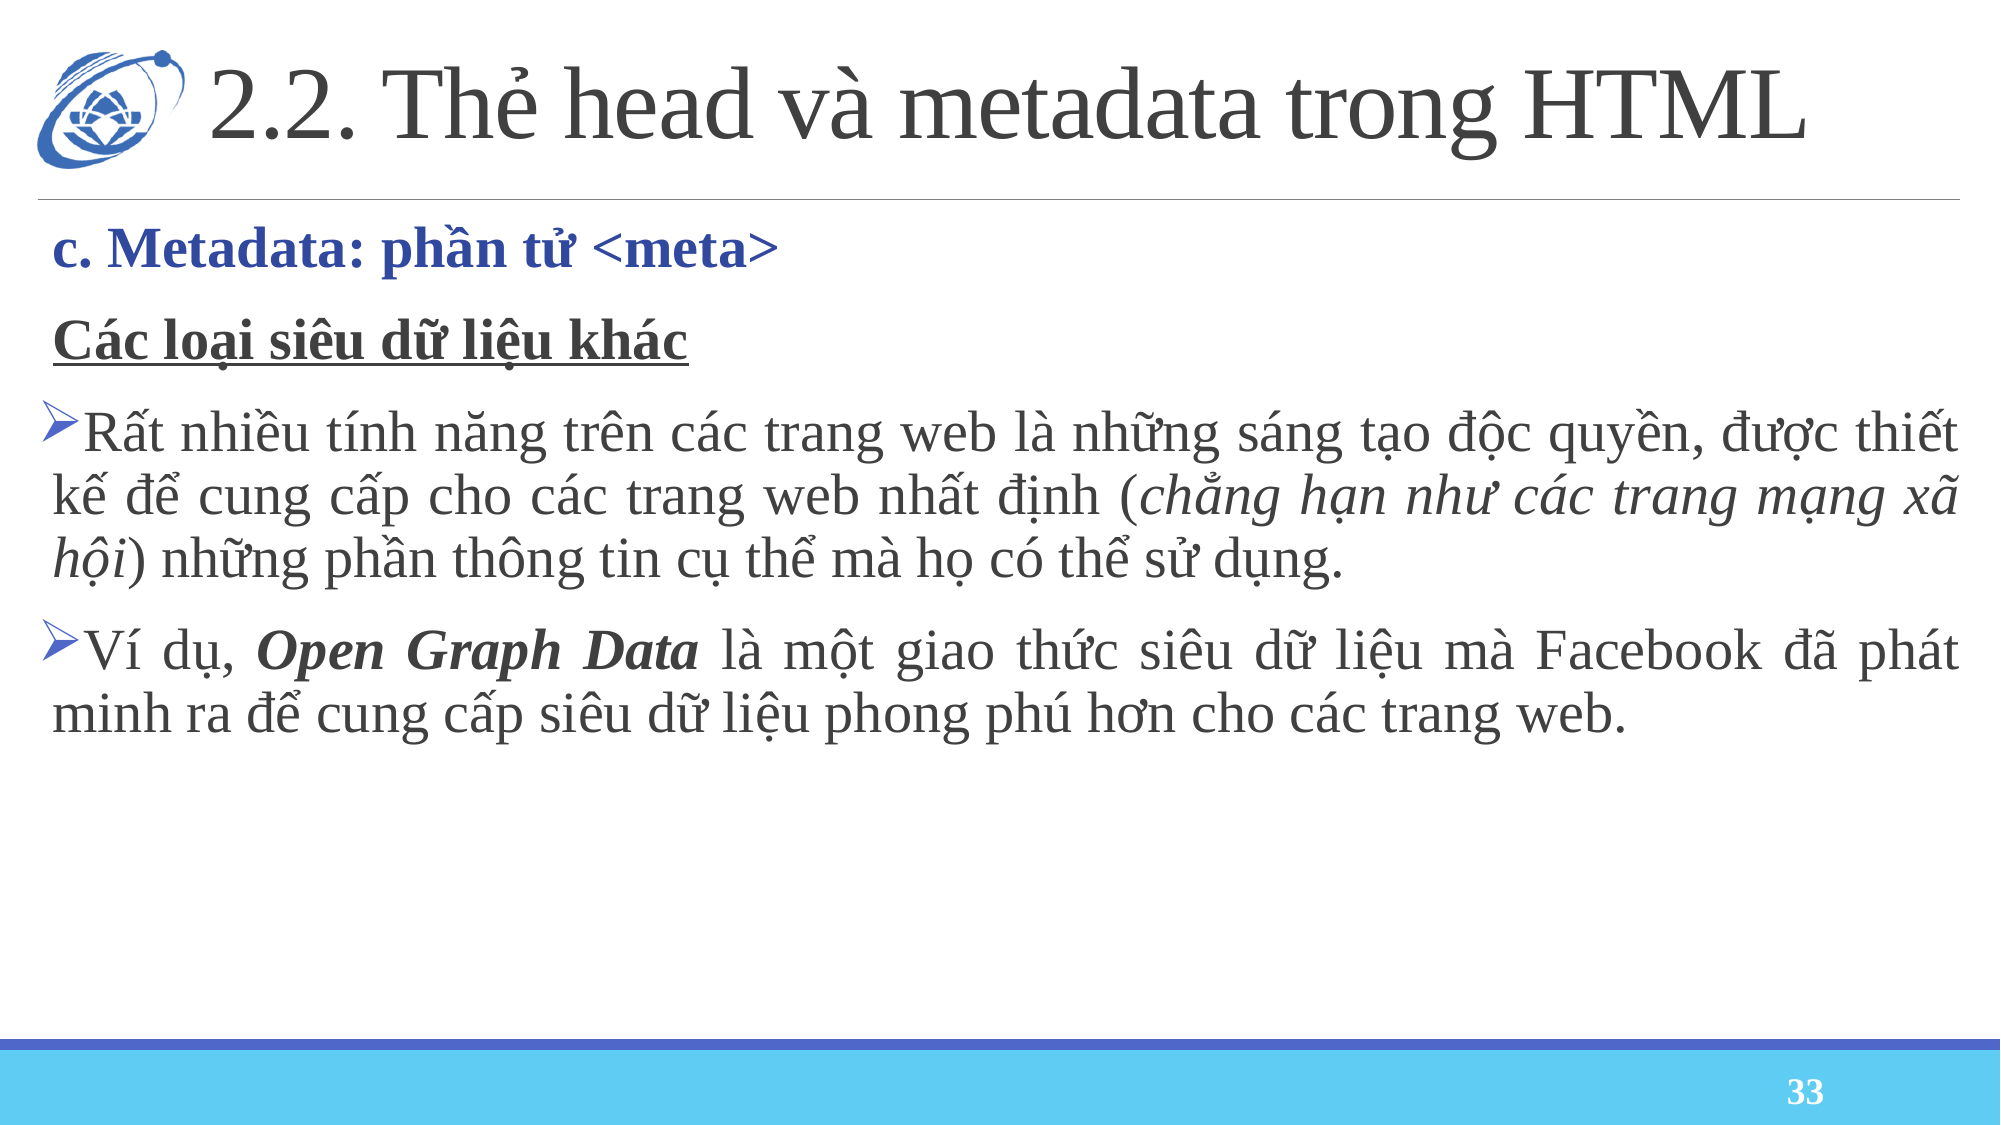

# 2.2. Thẻ head và metadata trong HTML
c. Metadata: phần tử <meta>
Các loại siêu dữ liệu khác
Rất nhiều tính năng trên các trang web là những sáng tạo độc quyền, được thiết kế để cung cấp cho các trang web nhất định (chẳng hạn như các trang mạng xã hội) những phần thông tin cụ thể mà họ có thể sử dụng.
Ví dụ, Open Graph Data là một giao thức siêu dữ liệu mà Facebook đã phát minh ra để cung cấp siêu dữ liệu phong phú hơn cho các trang web.
33